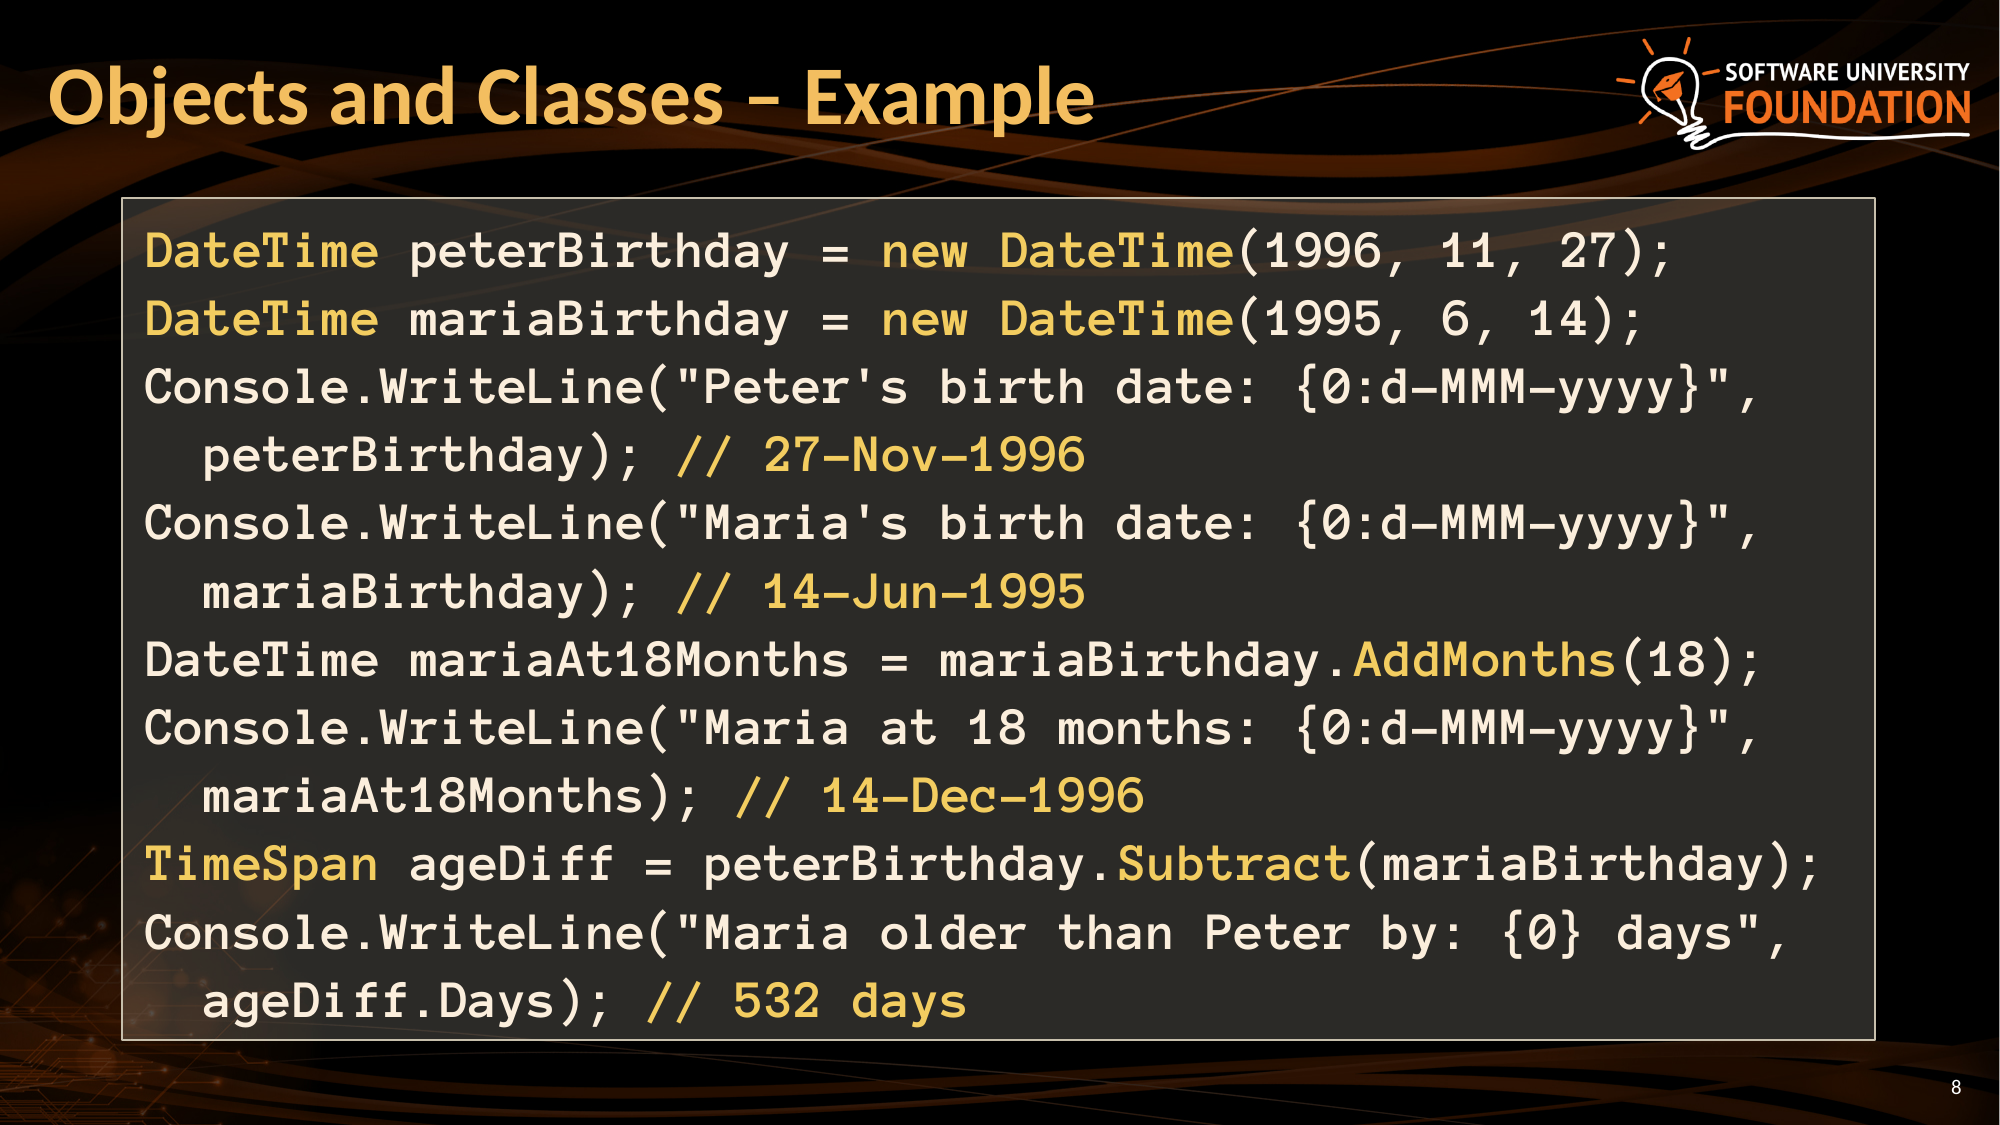

# Objects and Classes – Example
DateTime peterBirthday = new DateTime(1996, 11, 27);
DateTime mariaBirthday = new DateTime(1995, 6, 14);
Console.WriteLine("Peter's birth date: {0:d-MMM-yyyy}",
  peterBirthday); // 27-Nov-1996
Console.WriteLine("Maria's birth date: {0:d-MMM-yyyy}",
  mariaBirthday); // 14-Jun-1995
DateTime mariaAt18Months = mariaBirthday.AddMonths(18);
Console.WriteLine("Maria at 18 months: {0:d-MMM-yyyy}",
  mariaAt18Months); // 14-Dec-1996
TimeSpan ageDiff = peterBirthday.Subtract(mariaBirthday);
Console.WriteLine("Maria older than Peter by: {0} days",
  ageDiff.Days); // 532 days
8